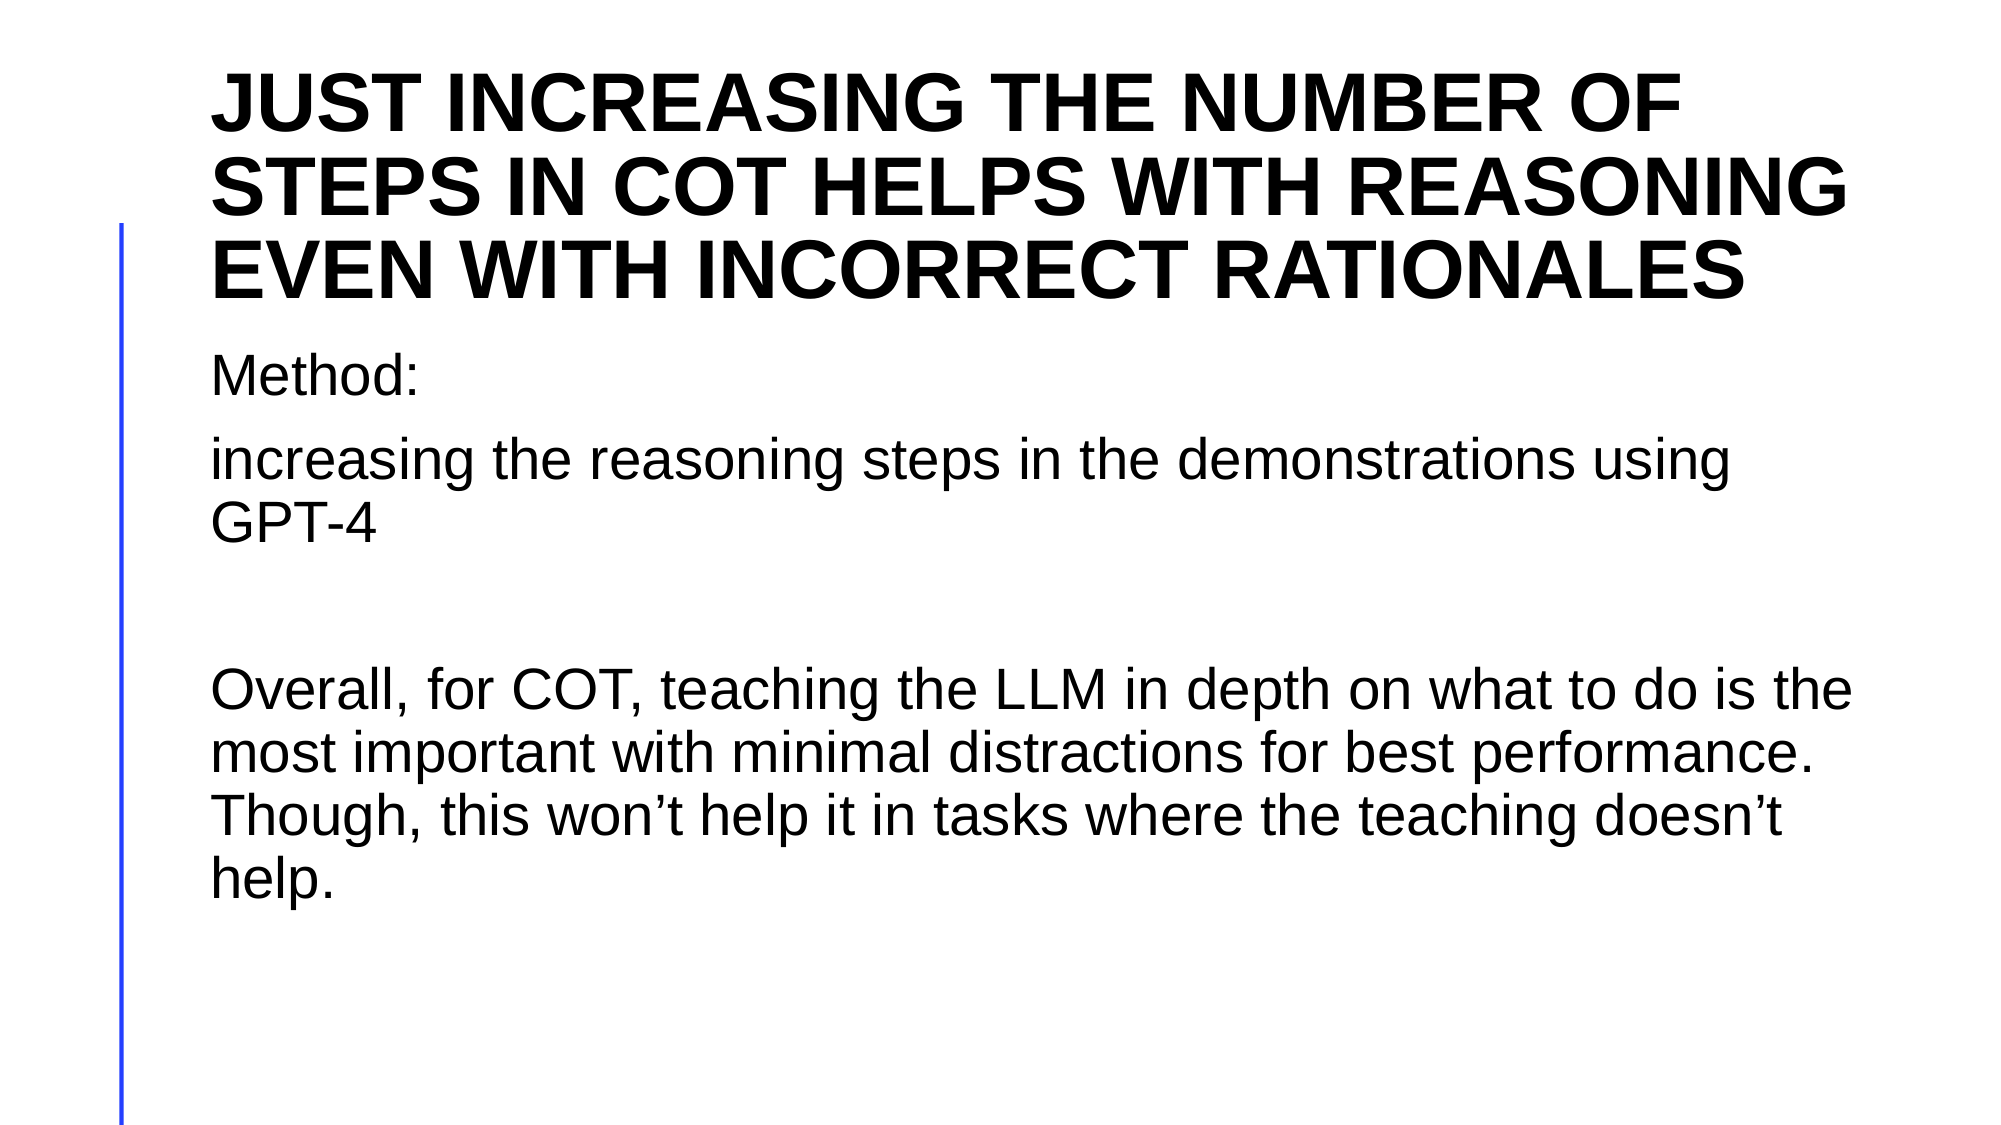

# just increasing the number of steps in COT helps with reasoning even with incorrect rationales
Method:
increasing the reasoning steps in the demonstrations using GPT-4

Overall, for COT, teaching the LLM in depth on what to do is the most important with minimal distractions for best performance. Though, this won’t help it in tasks where the teaching doesn’t help.